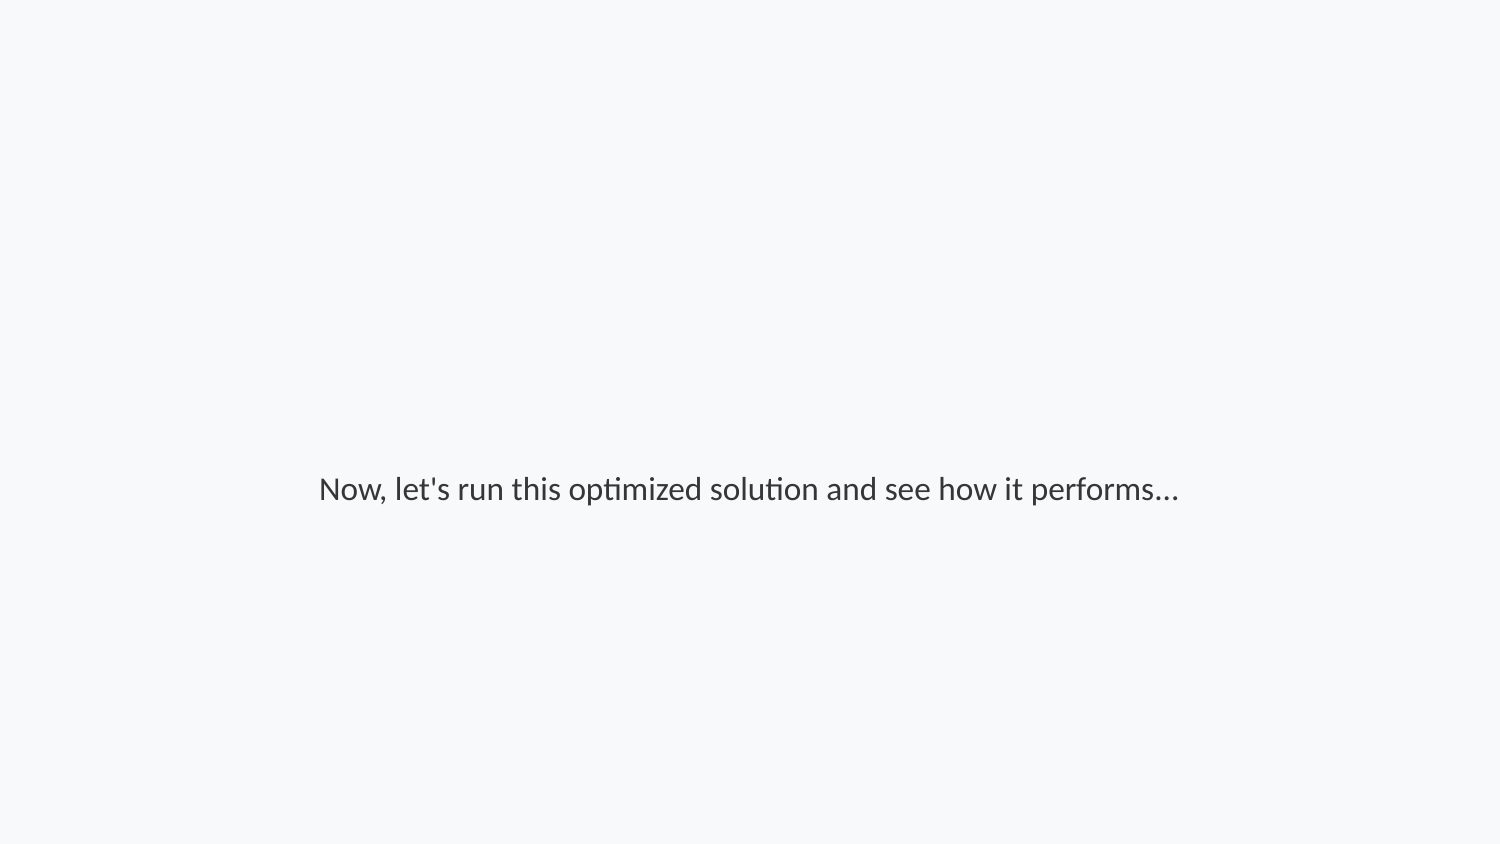

Now, let's run this optimized solution and see how it performs...
Step 253 of 264